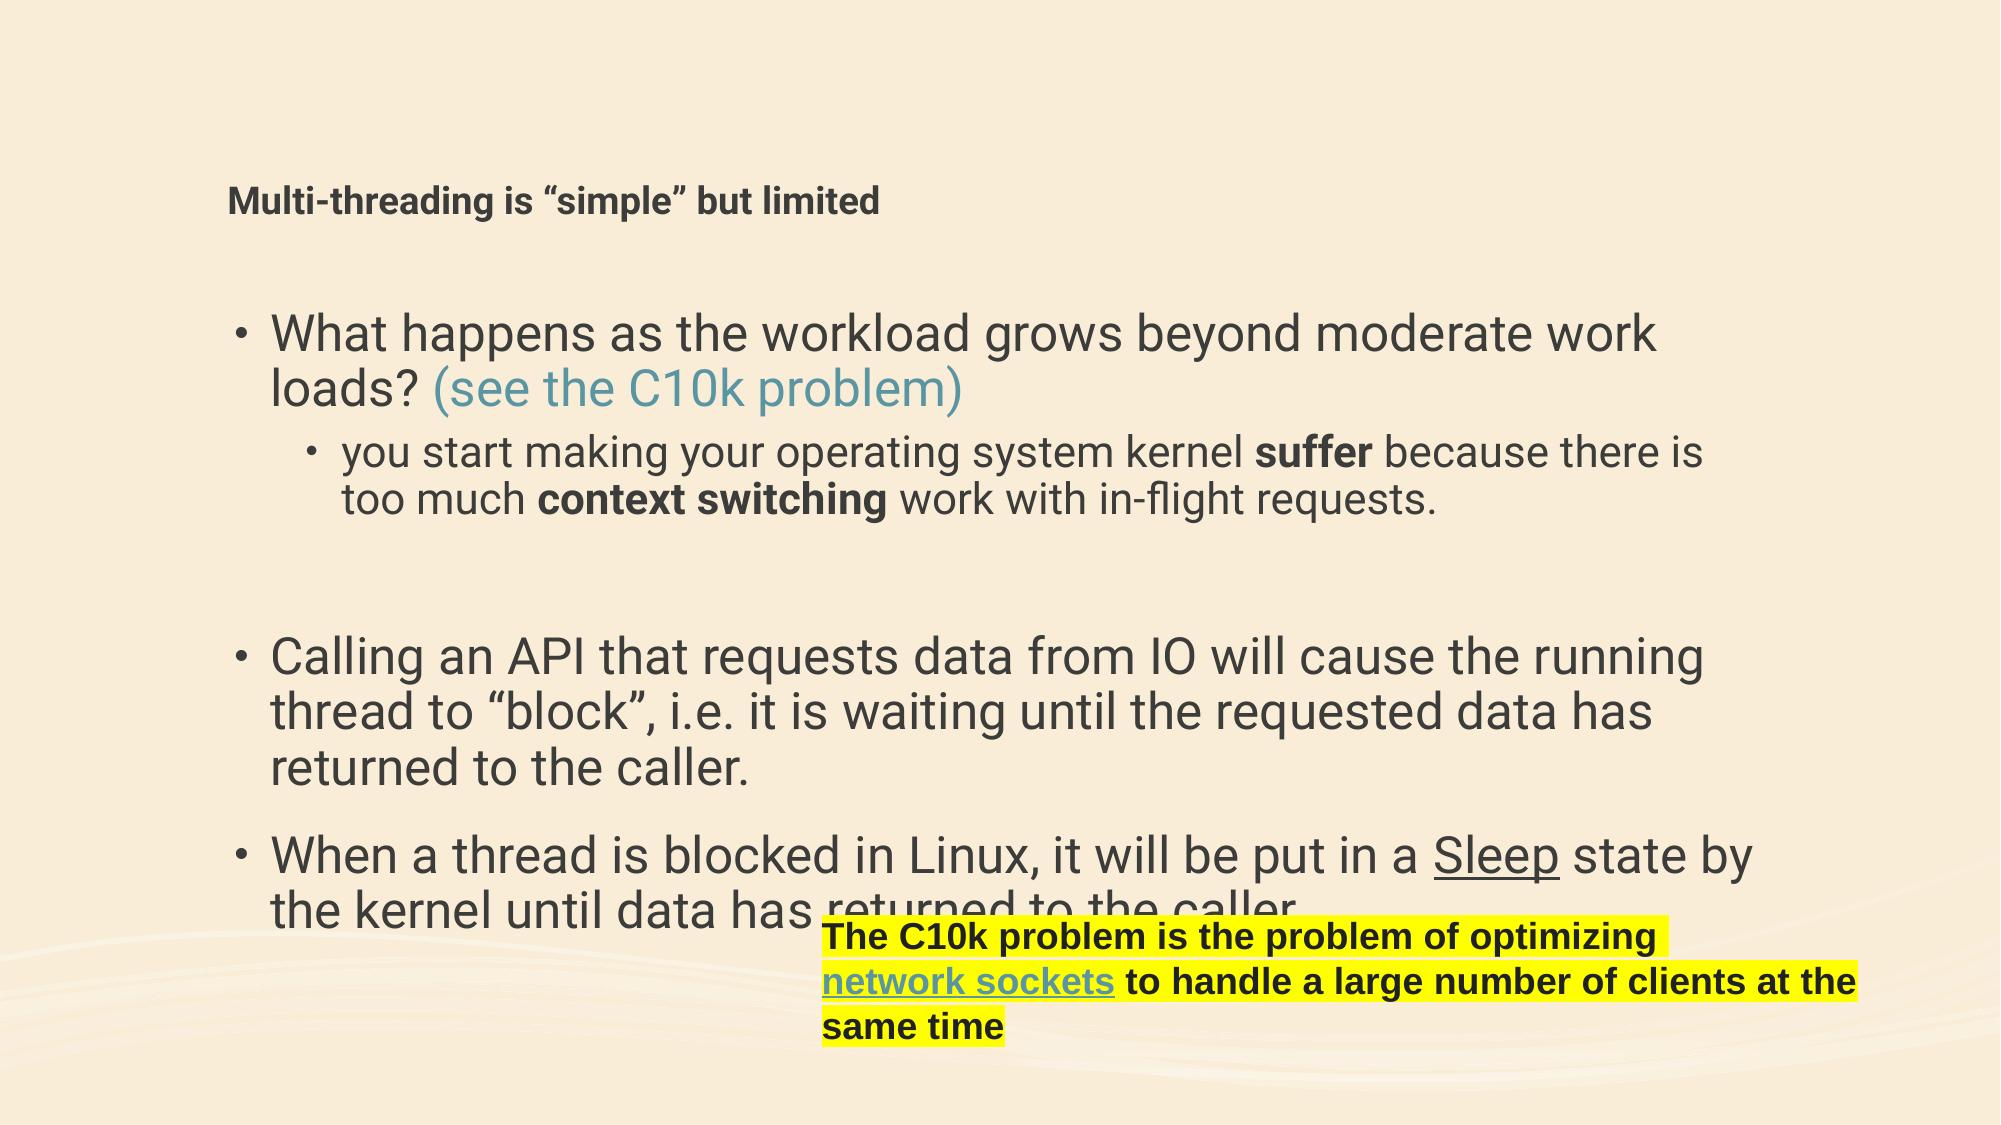

# Multi-threading is “simple” but limited
What hap­pens as the work­load grows be­yond mod­er­ate work­loads? (see the C10k prob­lem)
you start mak­ing your op­er­at­ing sys­tem ker­nel suf­fer be­cause there is too much con­text switch­ing work with in-​flight re­quests.

Calling an API that requests data from IO will cause the running thread to “block”, i.e. it is waiting until the requested data has returned to the caller.
When a thread is blocked in Linux, it will be put in a Sleep state by the kernel until data has returned to the caller.
The C10k problem is the problem of optimizing network sockets to handle a large number of clients at the same time